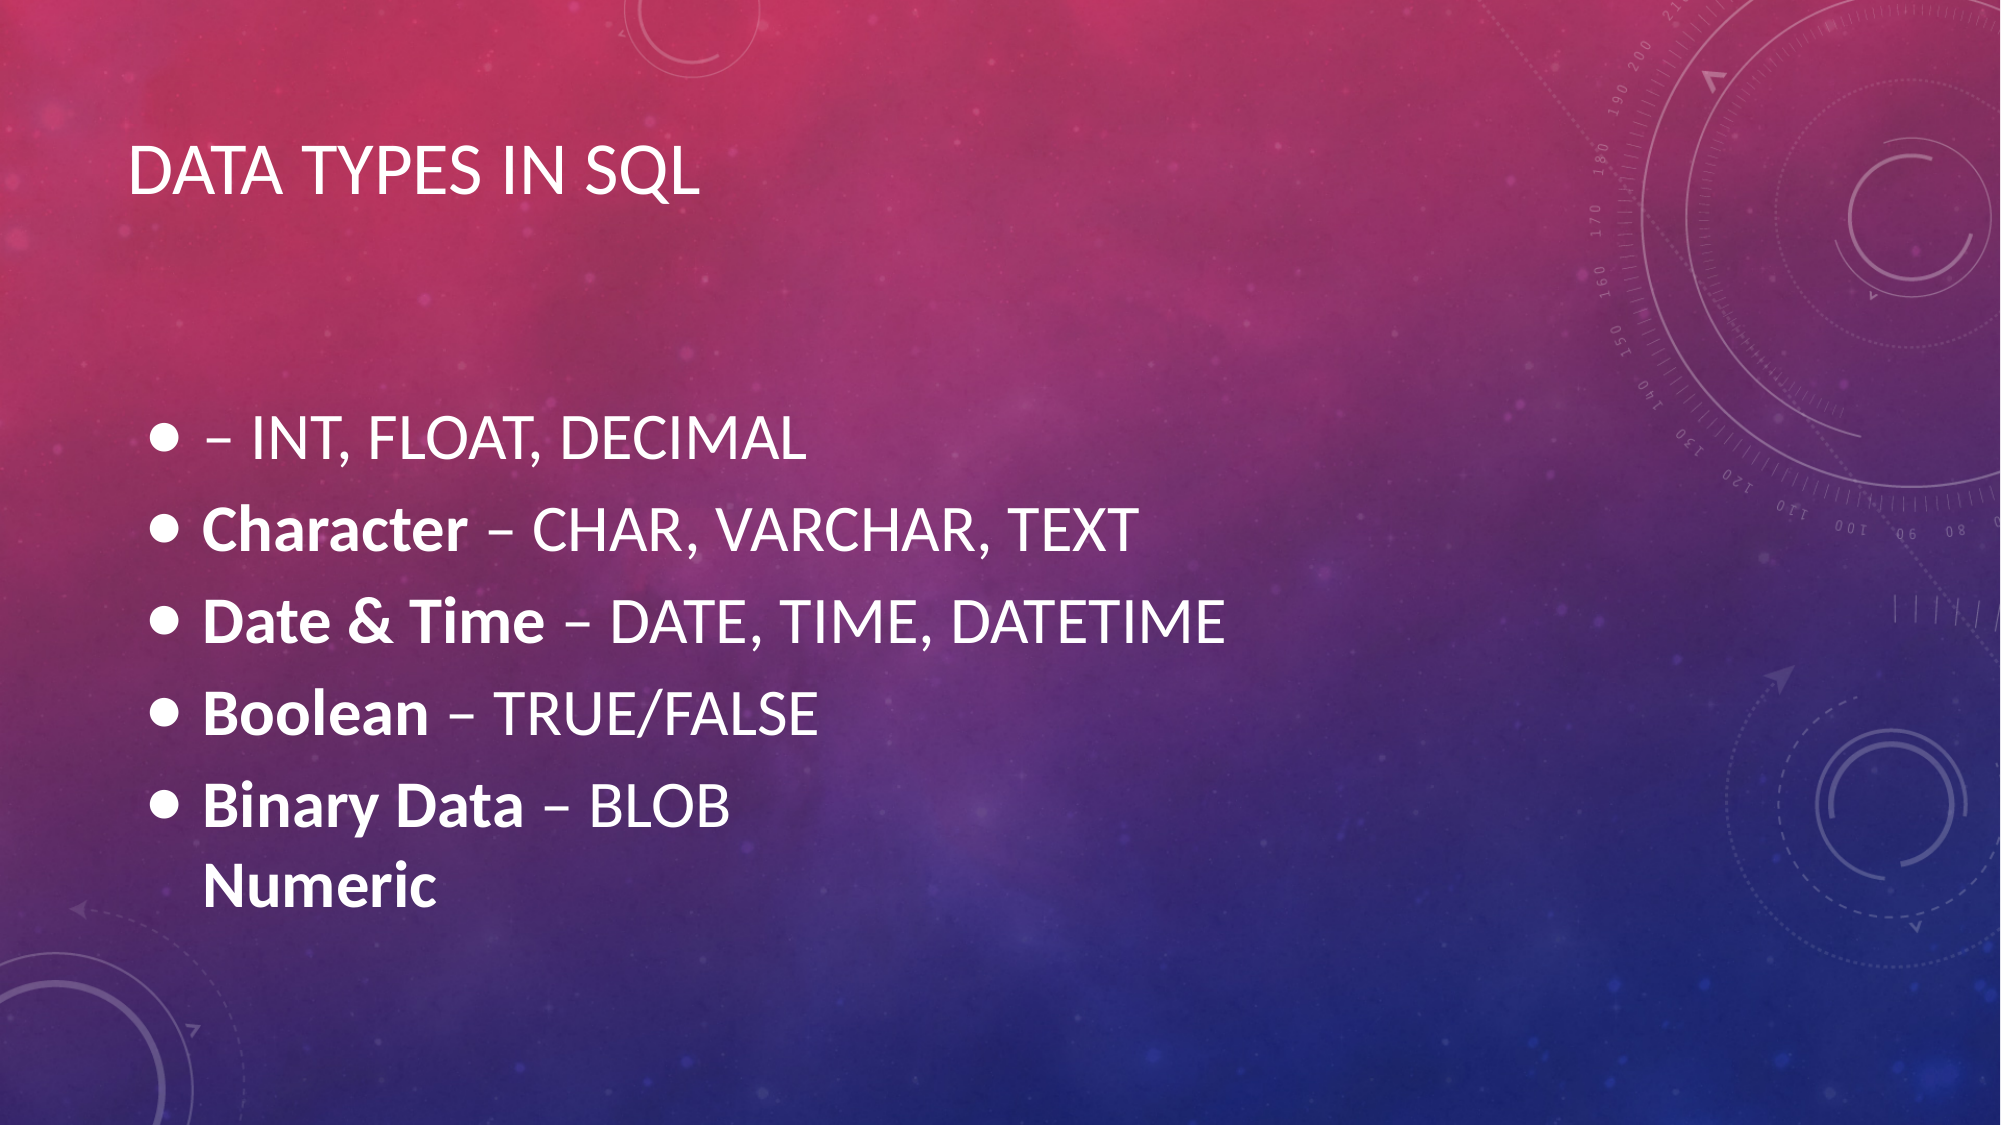

# Data Types in SQL
– INT, FLOAT, DECIMAL
Character – CHAR, VARCHAR, TEXT
Date & Time – DATE, TIME, DATETIME
Boolean – TRUE/FALSE
Binary Data – BLOB
     Numeric